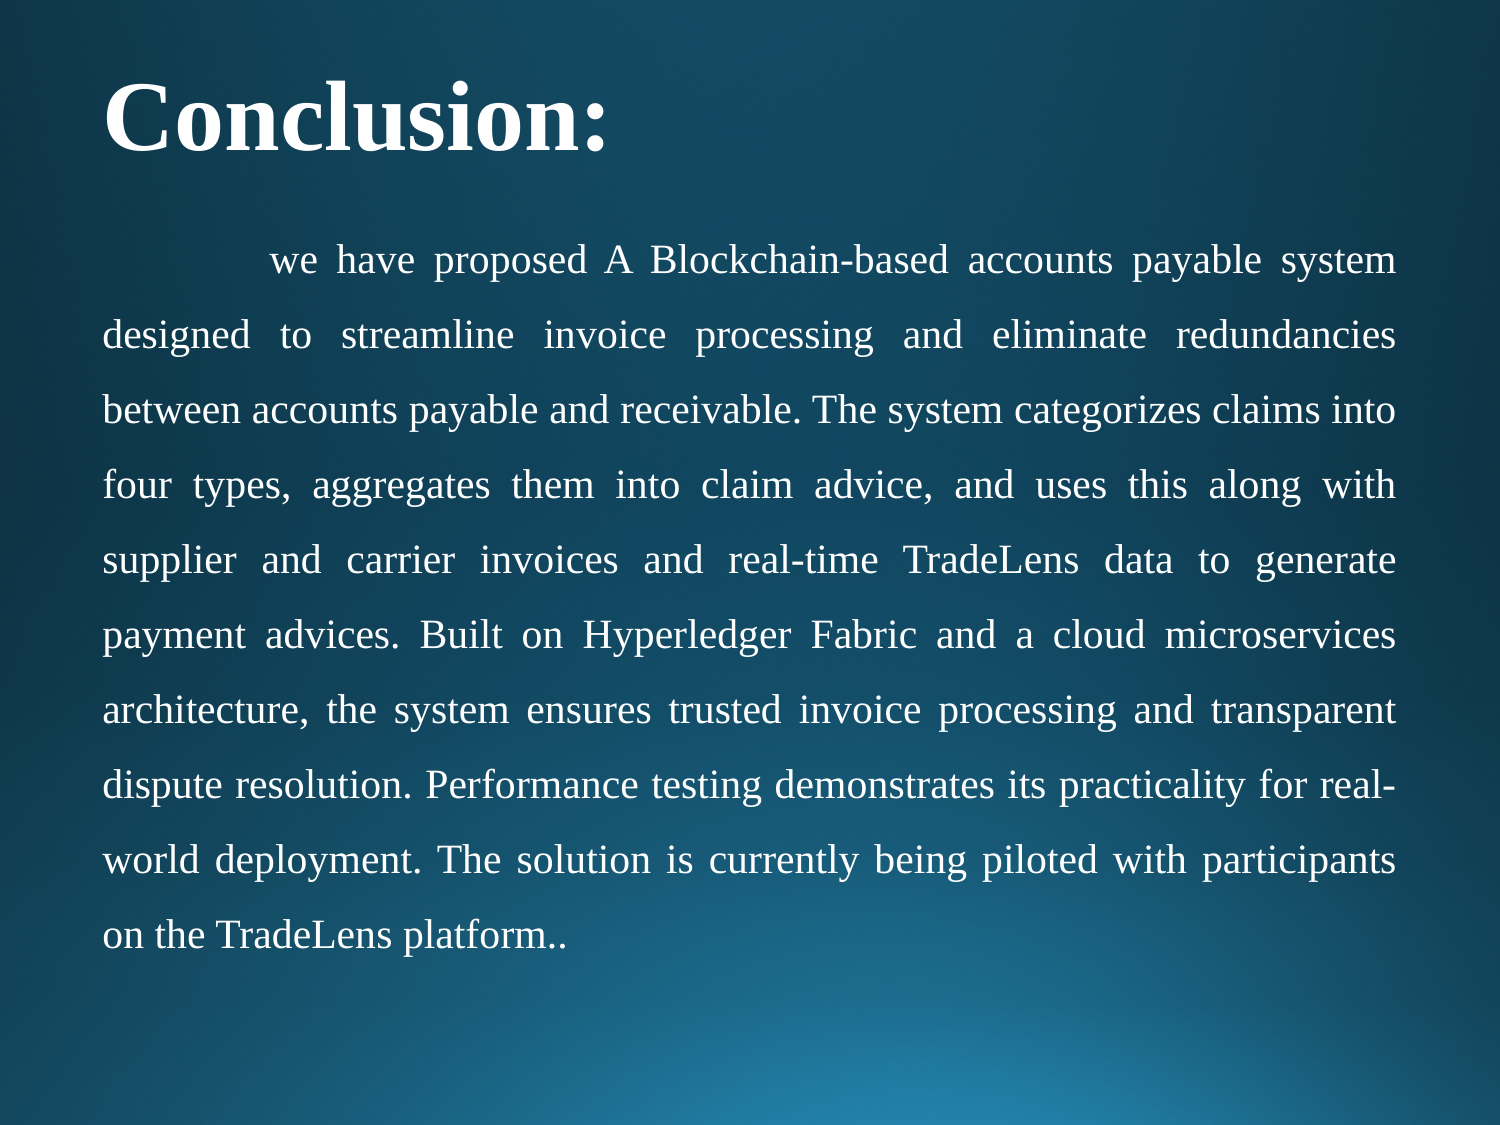

Conclusion:

         we have proposed A Blockchain-based accounts payable system designed to streamline invoice processing and eliminate redundancies between accounts payable and receivable. The system categorizes claims into four types, aggregates them into claim advice, and uses this along with supplier and carrier invoices and real-time TradeLens data to generate payment advices. Built on Hyperledger Fabric and a cloud microservices architecture, the system ensures trusted invoice processing and transparent dispute resolution. Performance testing demonstrates its practicality for real-world deployment. The solution is currently being piloted with participants on the TradeLens platform..